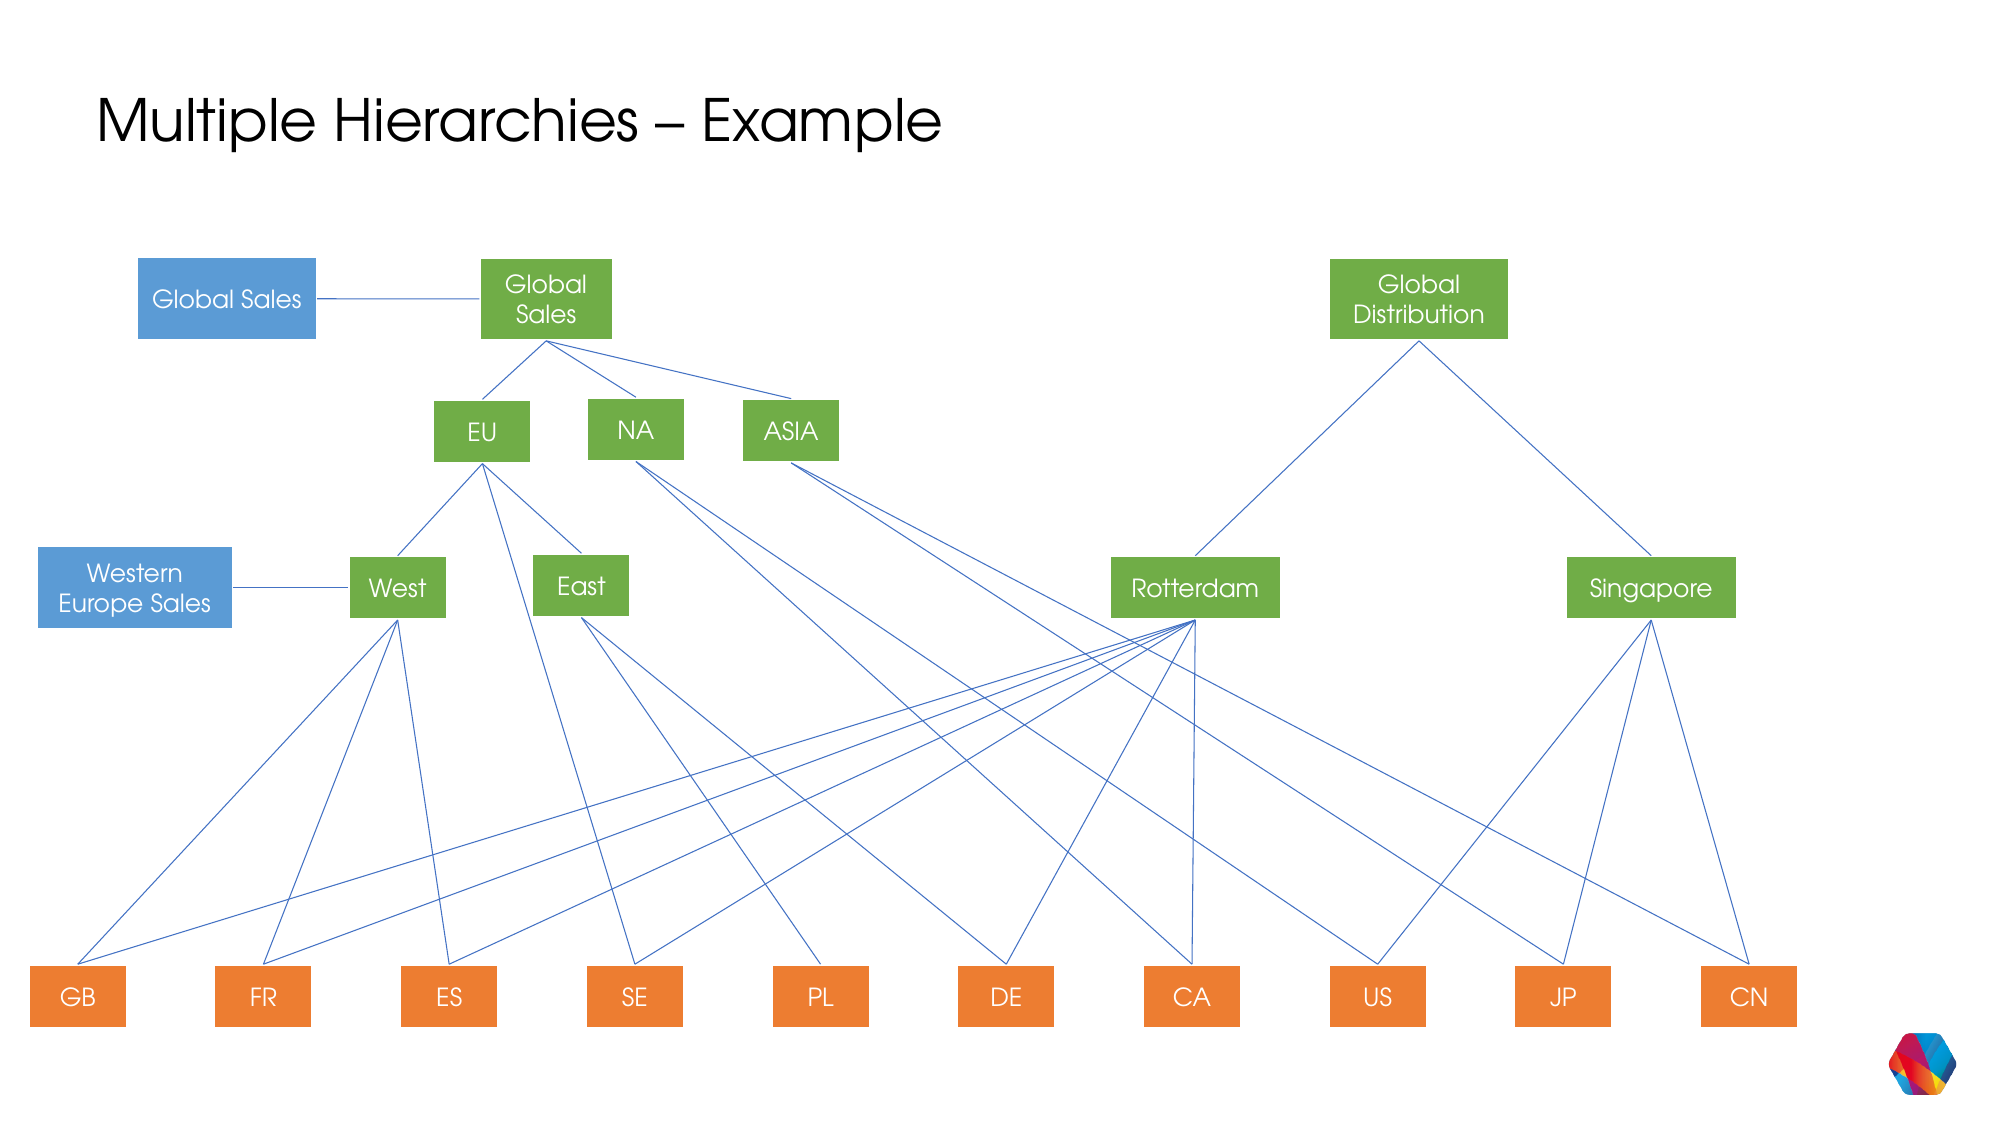

Multiple Hierarchies – Example
Global Sales
Global Sales
Global Distribution
NA
ASIA
EU
Western Europe Sales
East
West
Rotterdam
Singapore
GB
FR
ES
SE
PL
DE
CA
US
JP
CN